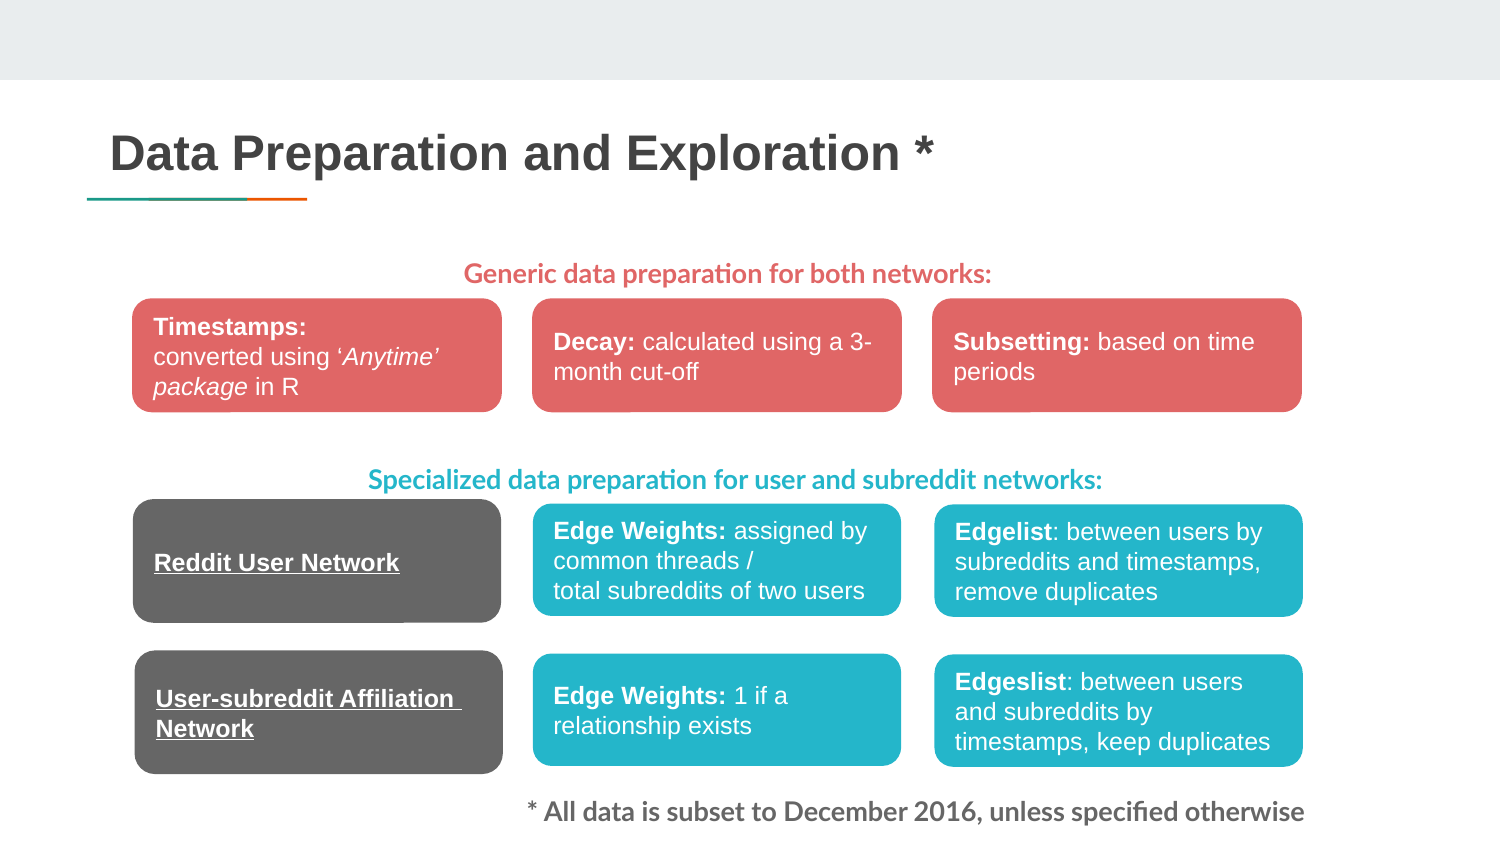

# Data Preparation and Exploration *
Generic data preparation for both networks:
Timestamps:
converted using ‘Anytime’ package in R
Decay: calculated using a 3-month cut-off
Subsetting: based on time periods
Specialized data preparation for user and subreddit networks:
Reddit User Network
Edge Weights: assigned by common threads /
total subreddits of two users
Edgelist: between users by subreddits and timestamps,
remove duplicates
User-subreddit Affiliation
Network
Edge Weights: 1 if a relationship exists
Edgeslist: between users and subreddits by timestamps, keep duplicates
* All data is subset to December 2016, unless specified otherwise